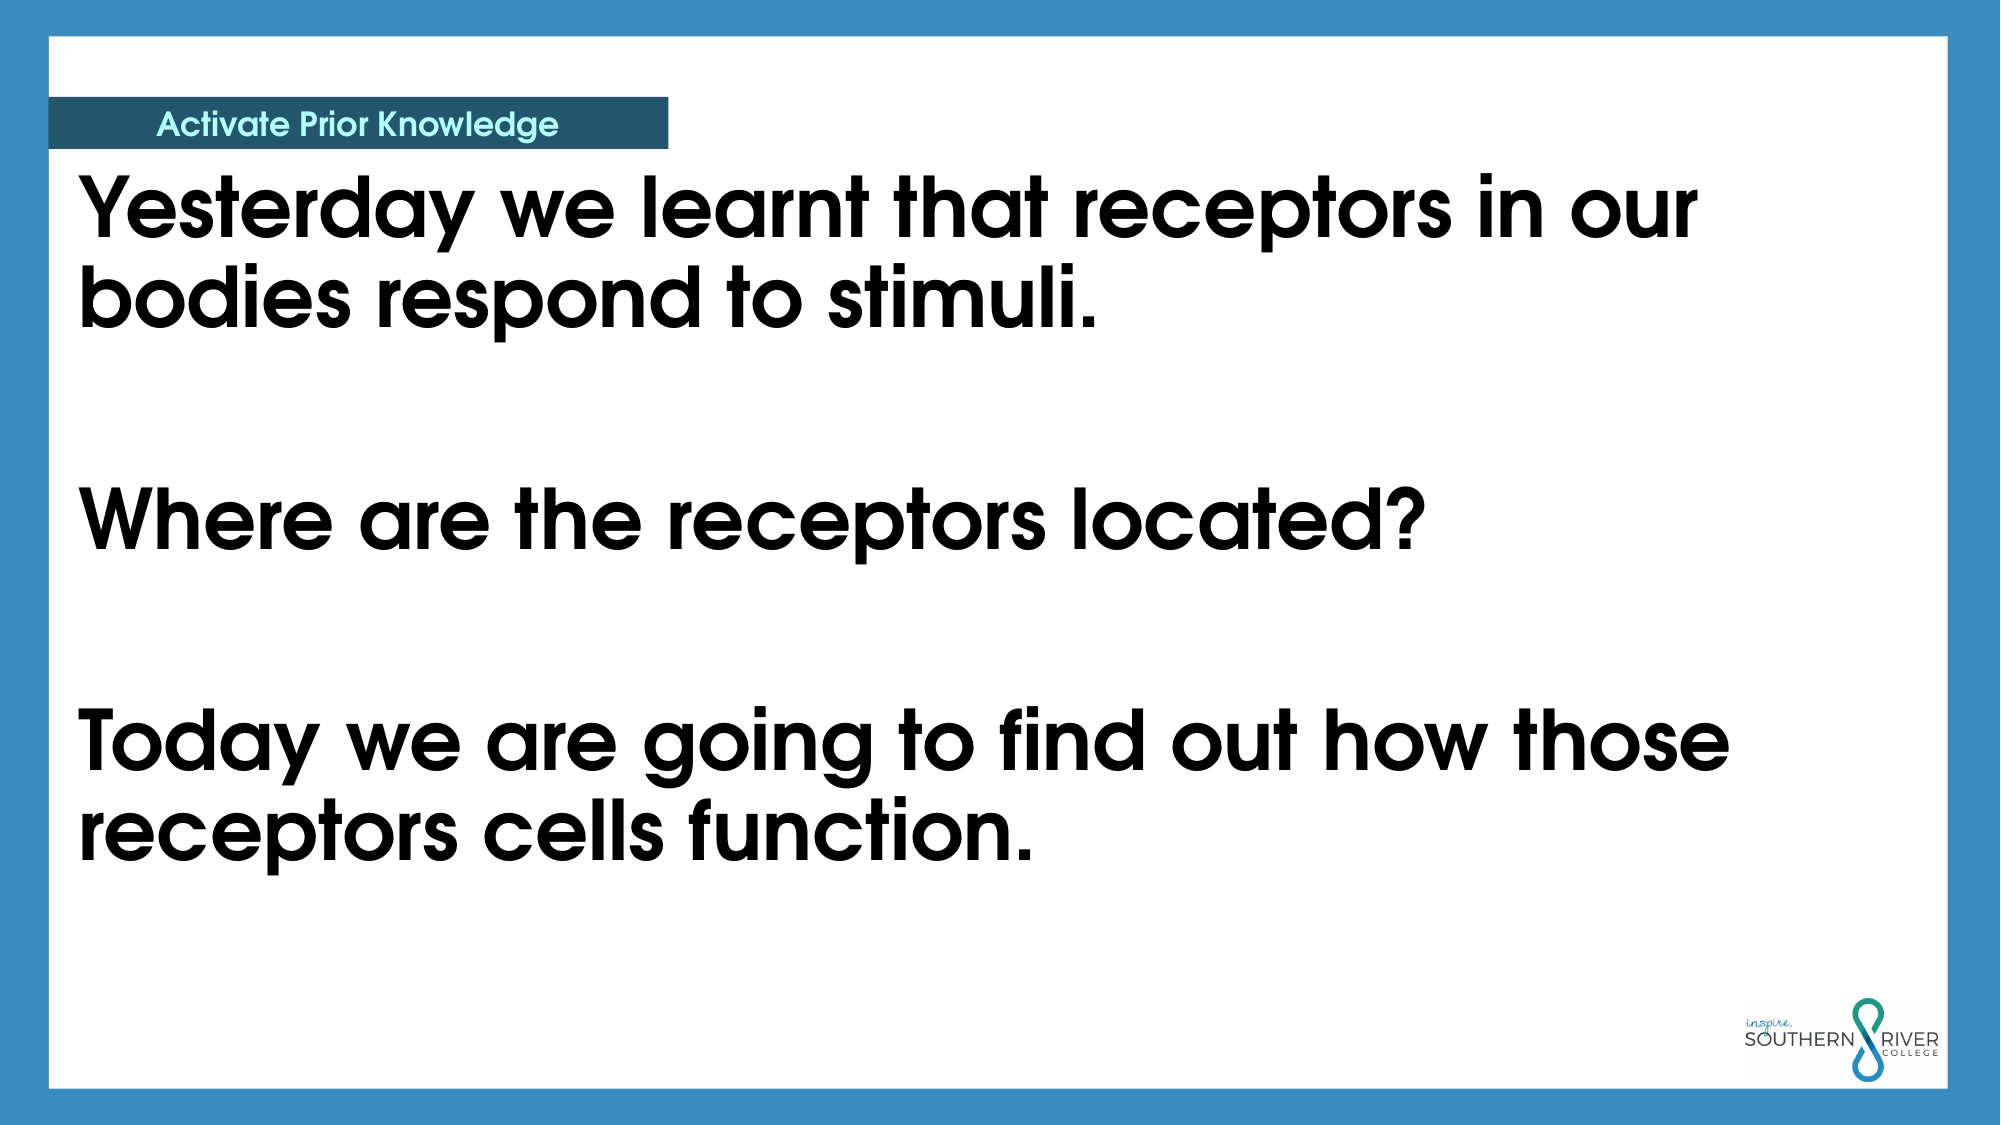

Yesterday we learnt that receptors in our bodies respond to stimuli.

Where are the receptors located?

Today we are going to find out how those receptors cells function.